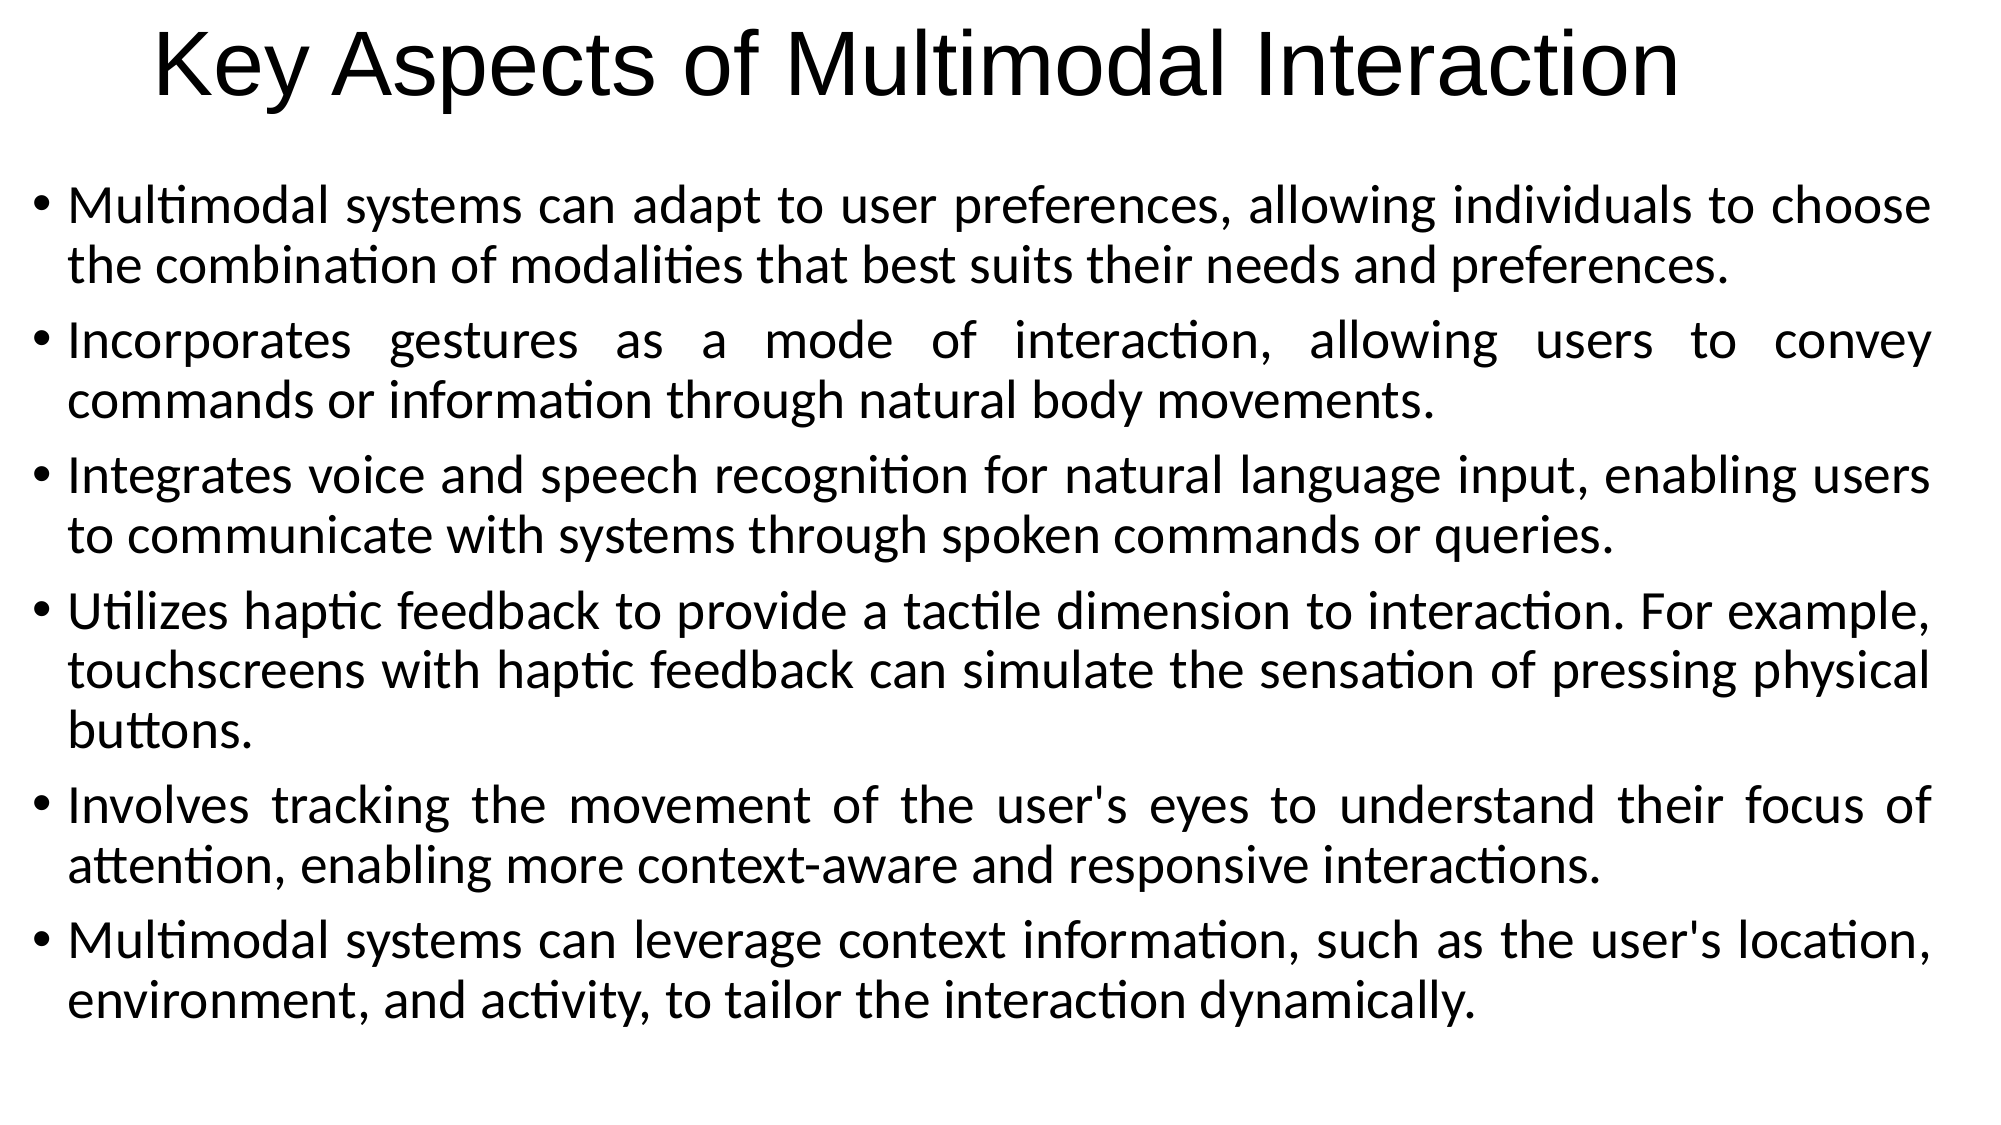

# Key Aspects of Multimodal Interaction
Multimodal systems can adapt to user preferences, allowing individuals to choose the combination of modalities that best suits their needs and preferences.
Incorporates gestures as a mode of interaction, allowing users to convey commands or information through natural body movements.
Integrates voice and speech recognition for natural language input, enabling users to communicate with systems through spoken commands or queries.
Utilizes haptic feedback to provide a tactile dimension to interaction. For example, touchscreens with haptic feedback can simulate the sensation of pressing physical buttons.
Involves tracking the movement of the user's eyes to understand their focus of attention, enabling more context-aware and responsive interactions.
Multimodal systems can leverage context information, such as the user's location, environment, and activity, to tailor the interaction dynamically.